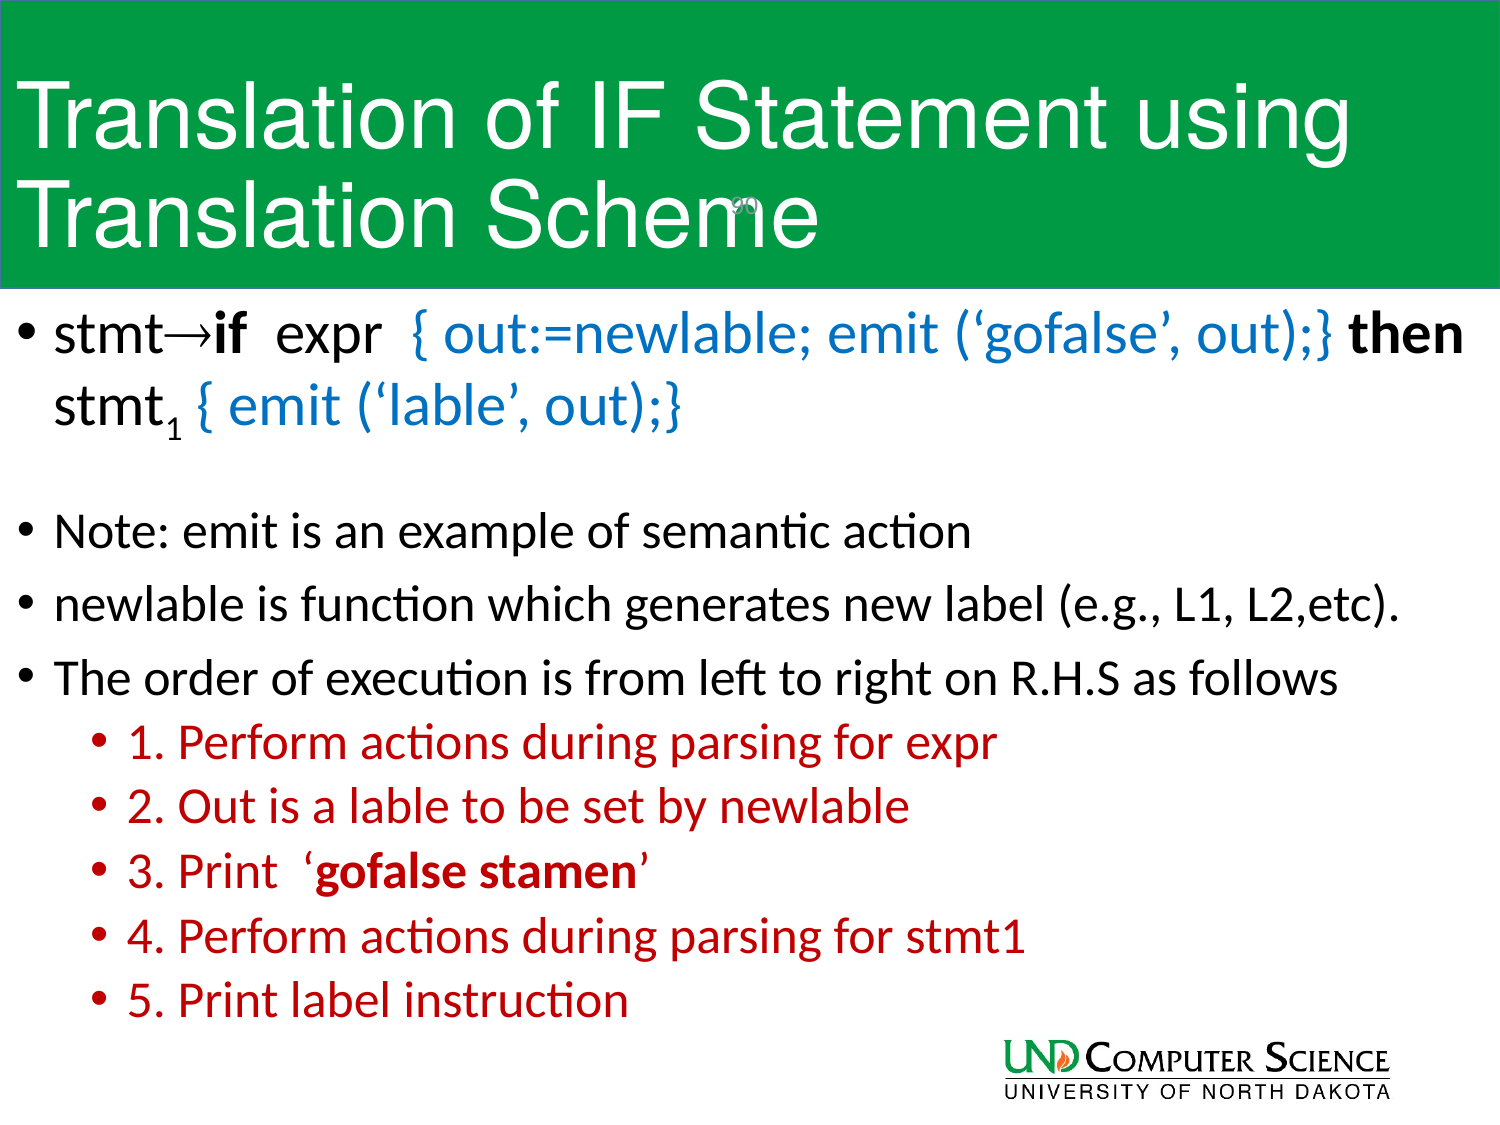

# Translation of IF Statement using Translation Scheme
90
stmt→if  expr  { out:=newlable; emit (‘gofalse’, out);} then stmt1 { emit (‘lable’, out);}

Note: emit is an example of semantic action
newlable is function which generates new label (e.g., L1, L2,etc).
The order of execution is from left to right on R.H.S as follows
1. Perform actions during parsing for expr
2. Out is a lable to be set by newlable
3. Print  ‘gofalse stamen’
4. Perform actions during parsing for stmt1
5. Print label instruction